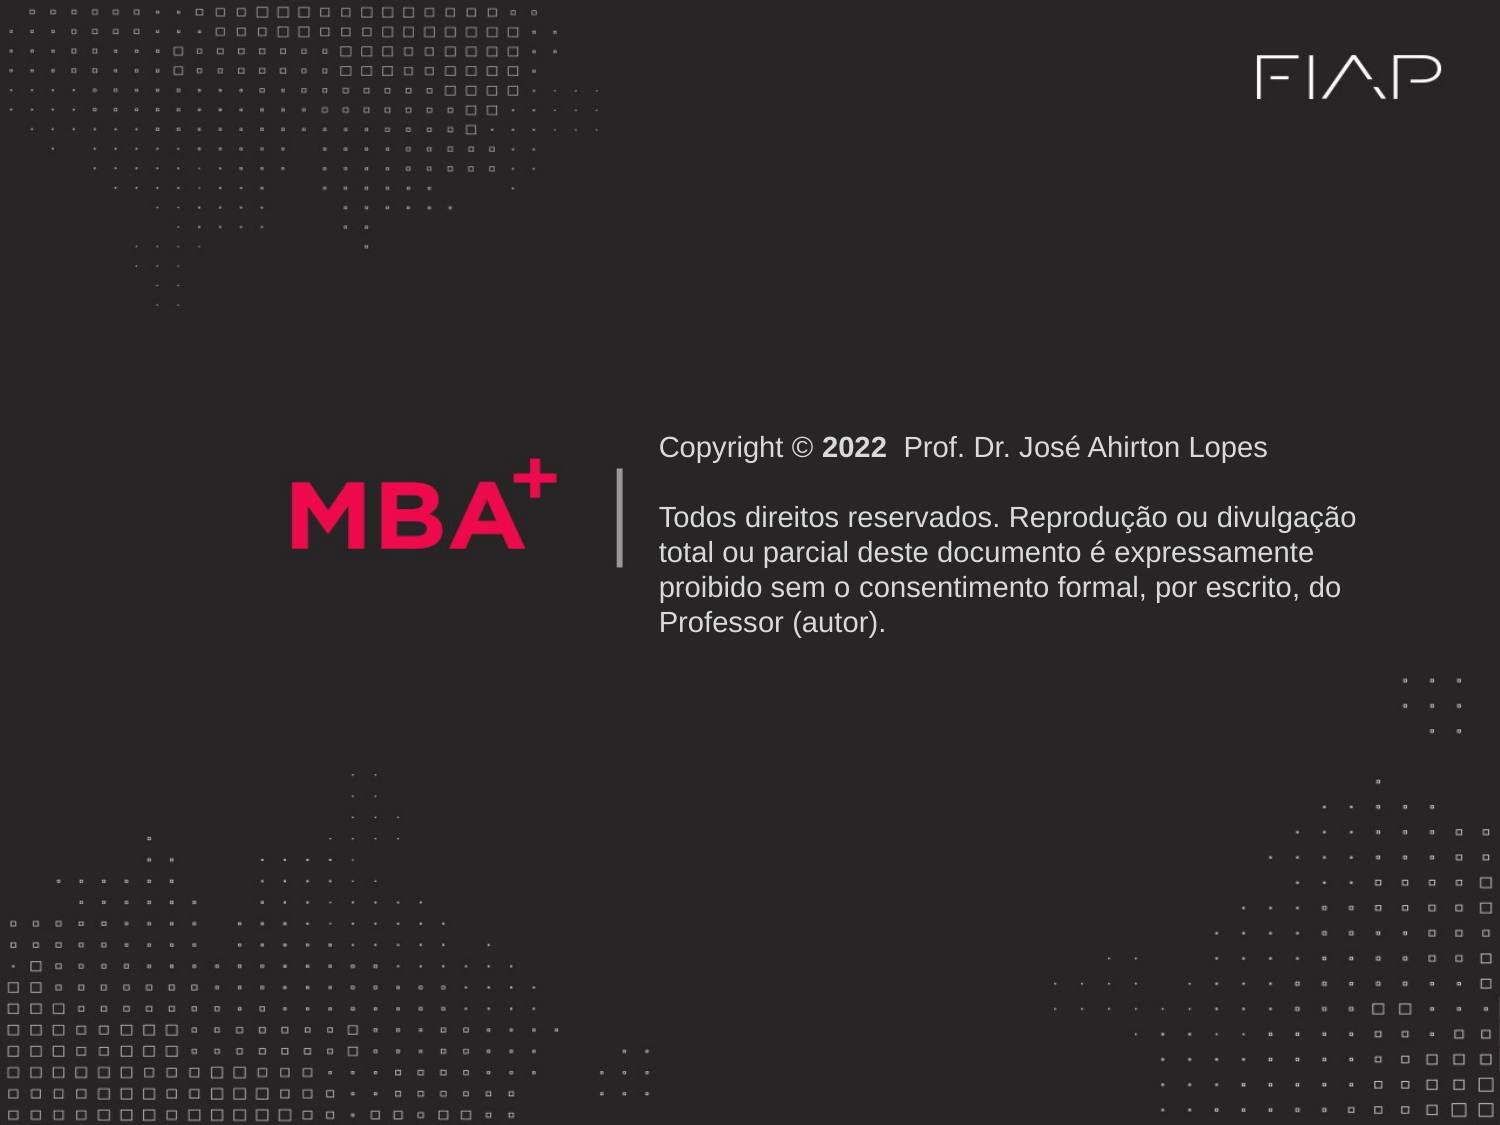

Copyright © 2022  Prof. Dr. José Ahirton Lopes

Todos direitos reservados. Reprodução ou divulgação total ou parcial deste documento é expressamente proibido sem o consentimento formal, por escrito, do Professor (autor).